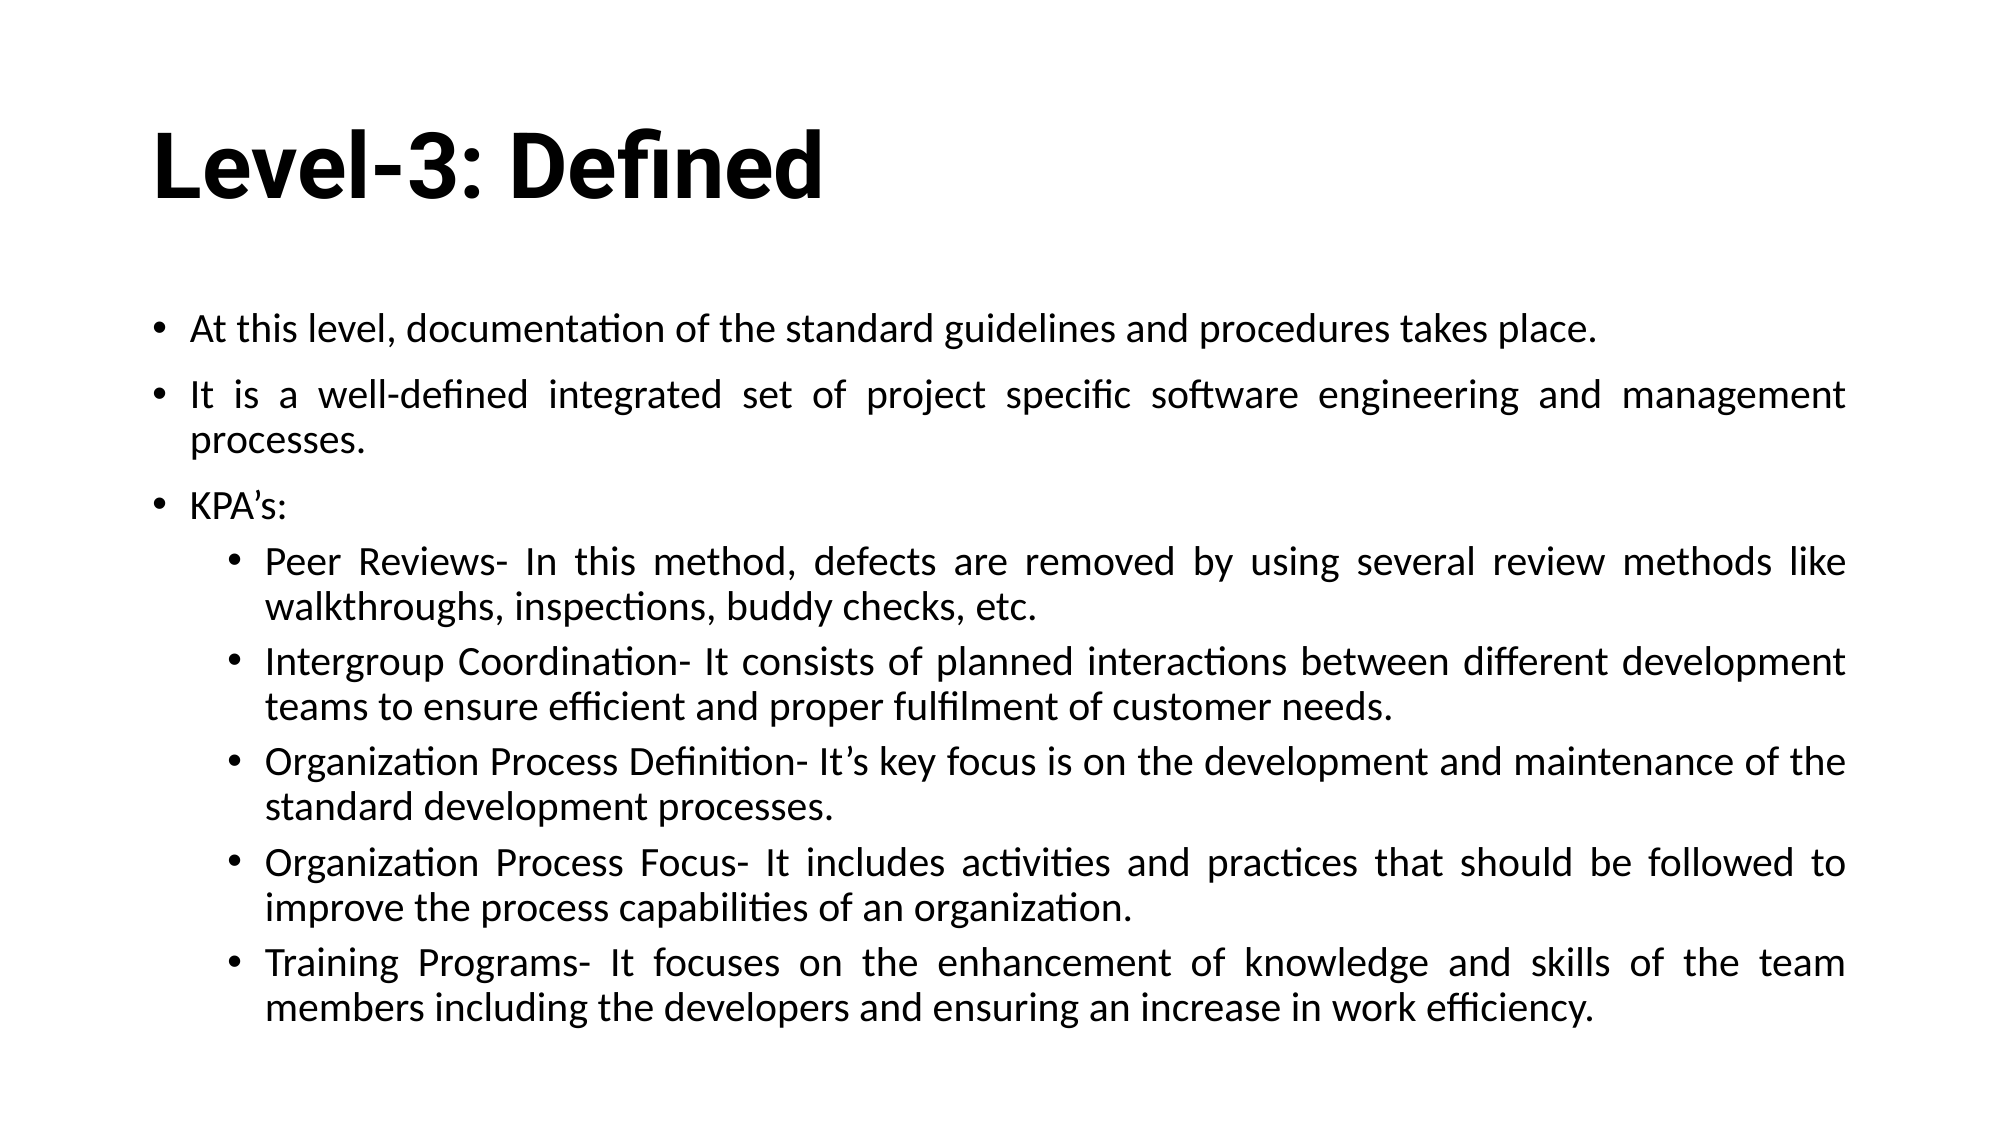

# Level-3: Defined
At this level, documentation of the standard guidelines and procedures takes place.
It is a well-defined integrated set of project specific software engineering and management processes.
KPA’s:
Peer Reviews- In this method, defects are removed by using several review methods like walkthroughs, inspections, buddy checks, etc.
Intergroup Coordination- It consists of planned interactions between different development teams to ensure efficient and proper fulfilment of customer needs.
Organization Process Definition- It’s key focus is on the development and maintenance of the standard development processes.
Organization Process Focus- It includes activities and practices that should be followed to improve the process capabilities of an organization.
Training Programs- It focuses on the enhancement of knowledge and skills of the team members including the developers and ensuring an increase in work efficiency.